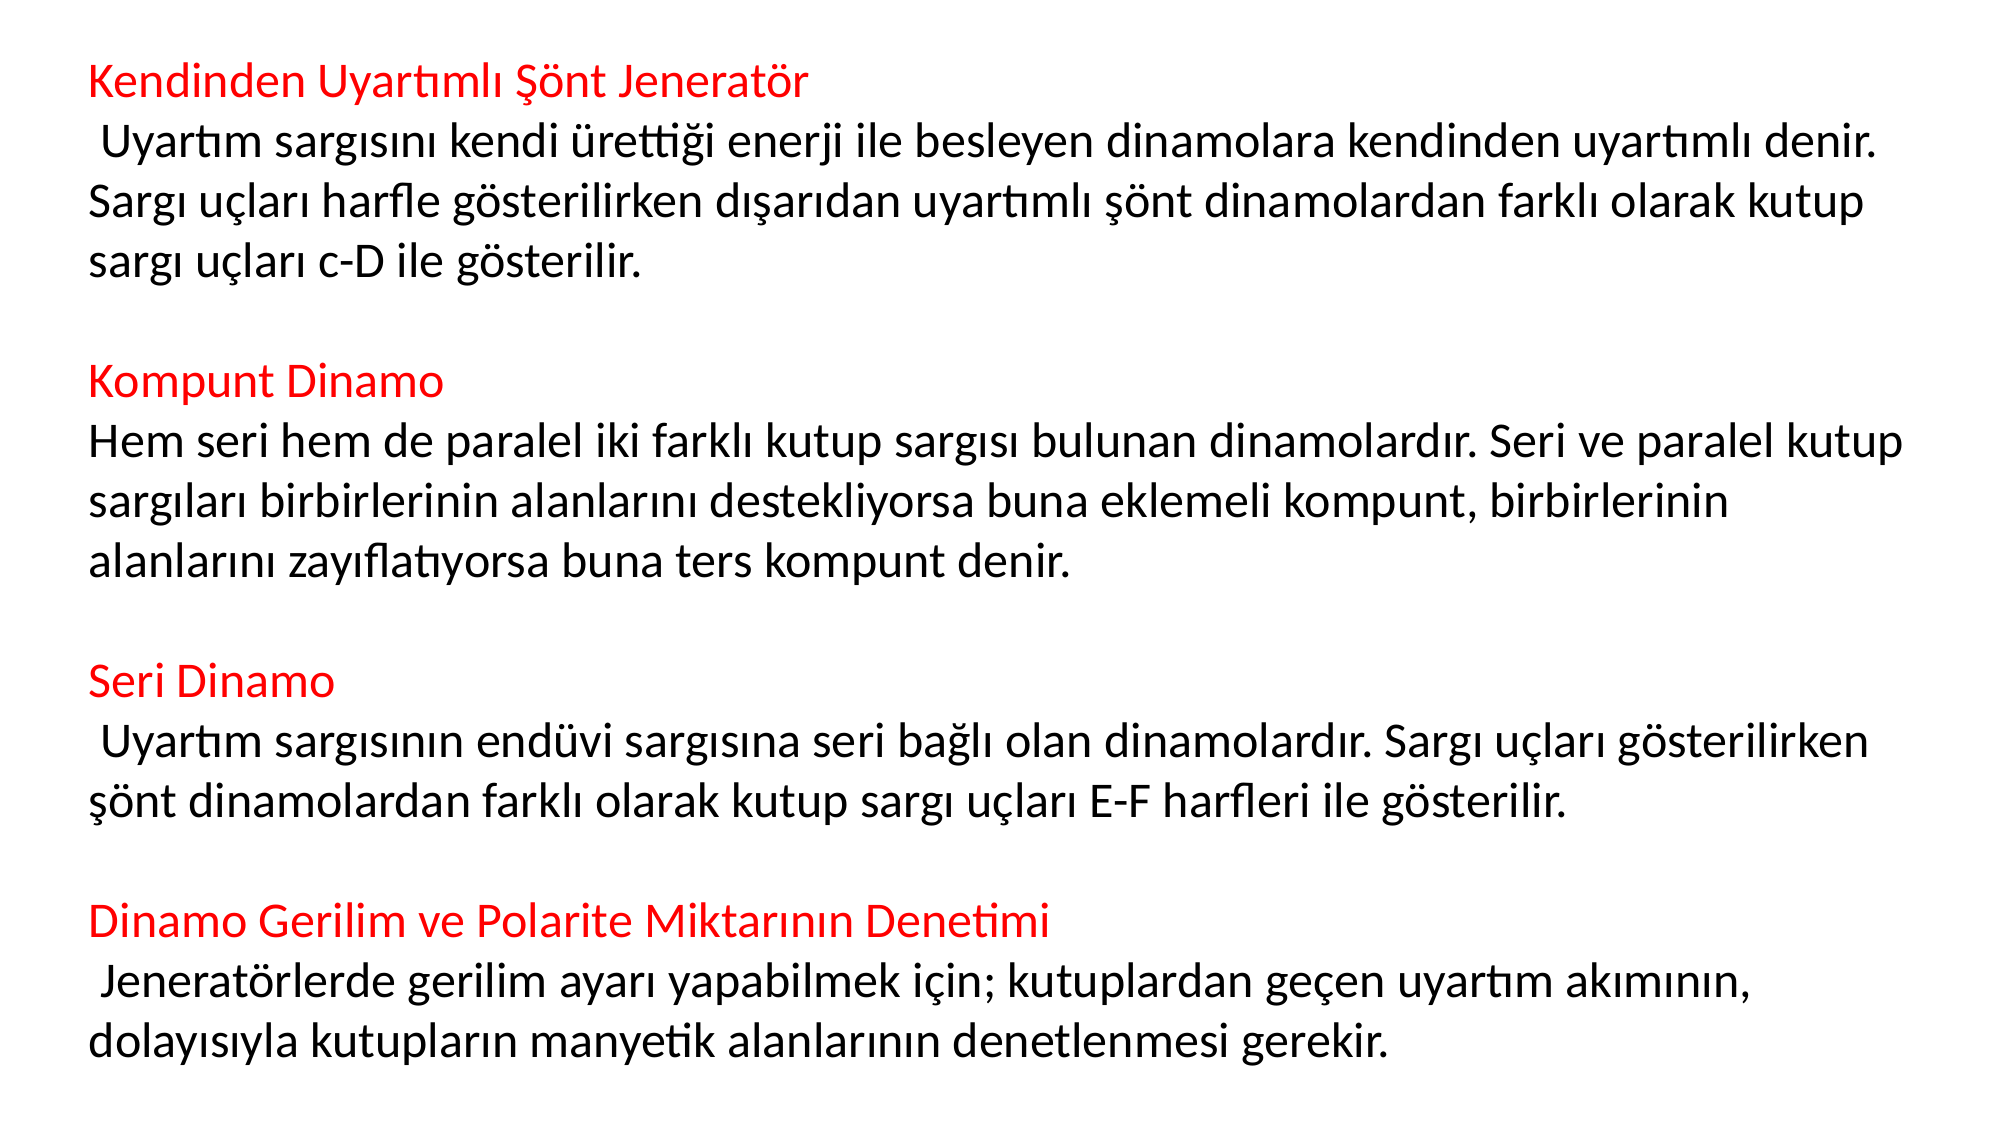

Kendinden Uyartımlı Şönt Jeneratör
 Uyartım sargısını kendi ürettiği enerji ile besleyen dinamolara kendinden uyartımlı denir. Sargı uçları harfle gösterilirken dışarıdan uyartımlı şönt dinamolardan farklı olarak kutup sargı uçları c-D ile gösterilir.

Kompunt Dinamo
Hem seri hem de paralel iki farklı kutup sargısı bulunan dinamolardır. Seri ve paralel kutup sargıları birbirlerinin alanlarını destekliyorsa buna eklemeli kompunt, birbirlerinin alanlarını zayıflatıyorsa buna ters kompunt denir.

Seri Dinamo
 Uyartım sargısının endüvi sargısına seri bağlı olan dinamolardır. Sargı uçları gösterilirken şönt dinamolardan farklı olarak kutup sargı uçları E-F harfleri ile gösterilir.

Dinamo Gerilim ve Polarite Miktarının Denetimi
 Jeneratörlerde gerilim ayarı yapabilmek için; kutuplardan geçen uyartım akımının, dolayısıyla kutupların manyetik alanlarının denetlenmesi gerekir.